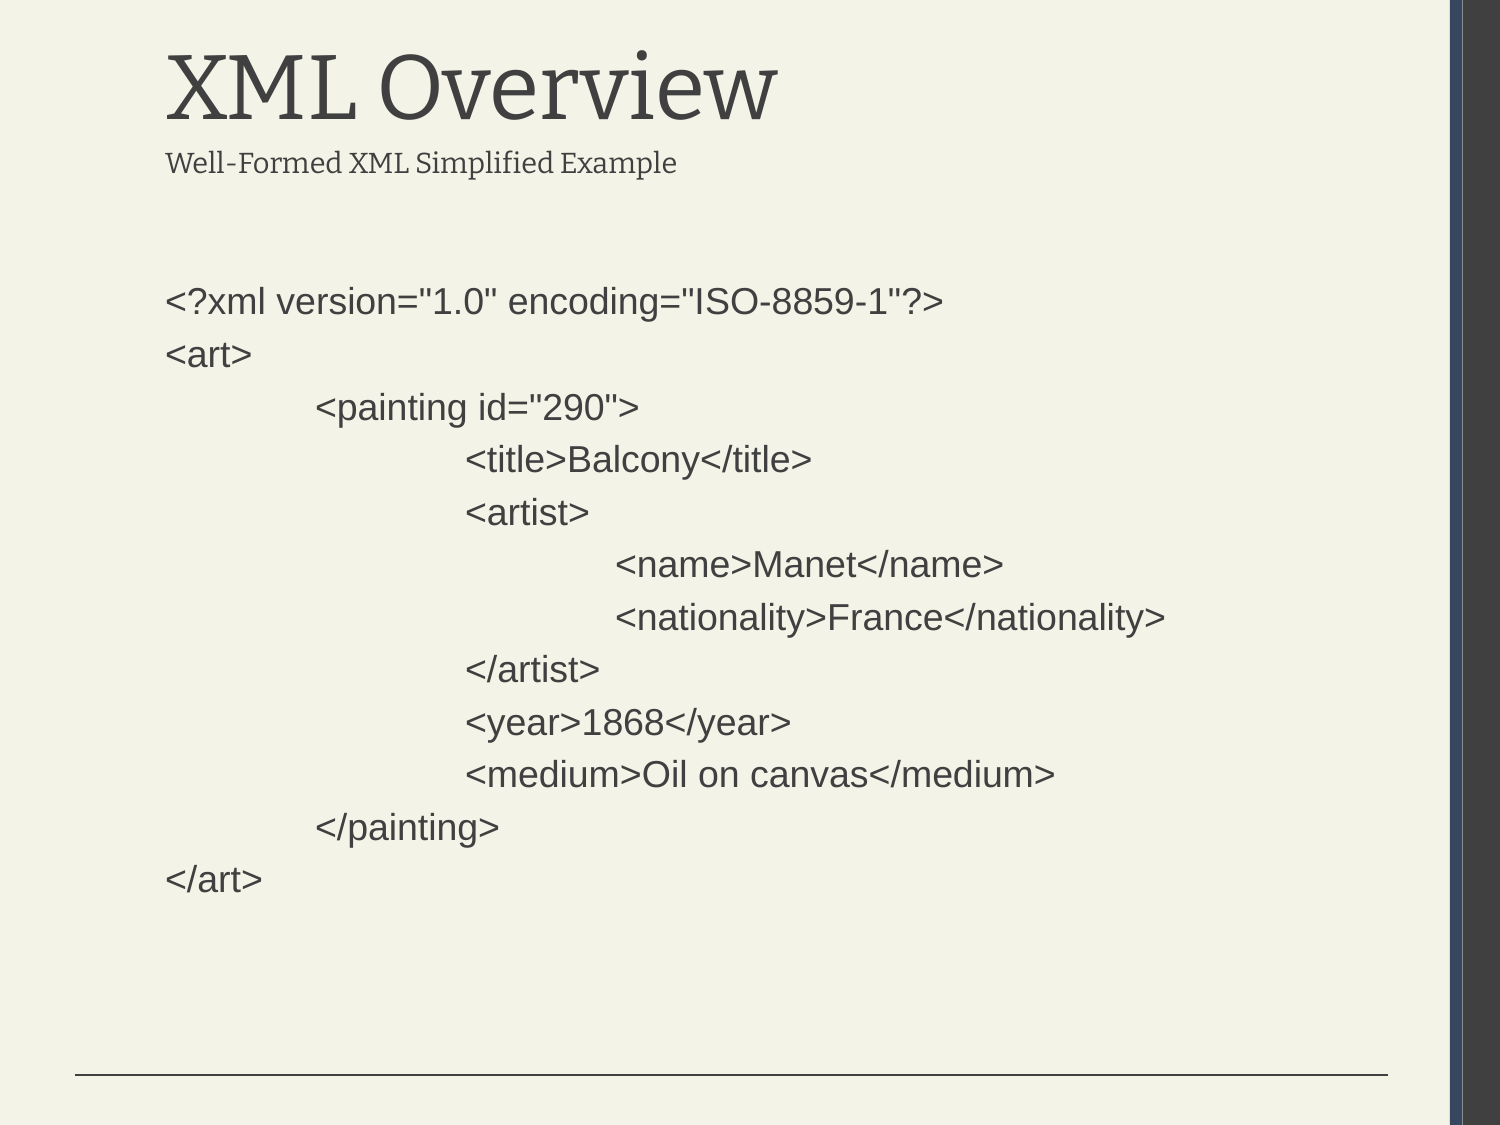

# XML Overview
Well-Formed XML Simplified Example
<?xml version="1.0" encoding="ISO-8859-1"?>
<art>
	<painting id="290">
		<title>Balcony</title>
		<artist>
			<name>Manet</name>
			<nationality>France</nationality>
		</artist>
		<year>1868</year>
		<medium>Oil on canvas</medium>
	</painting>
</art>